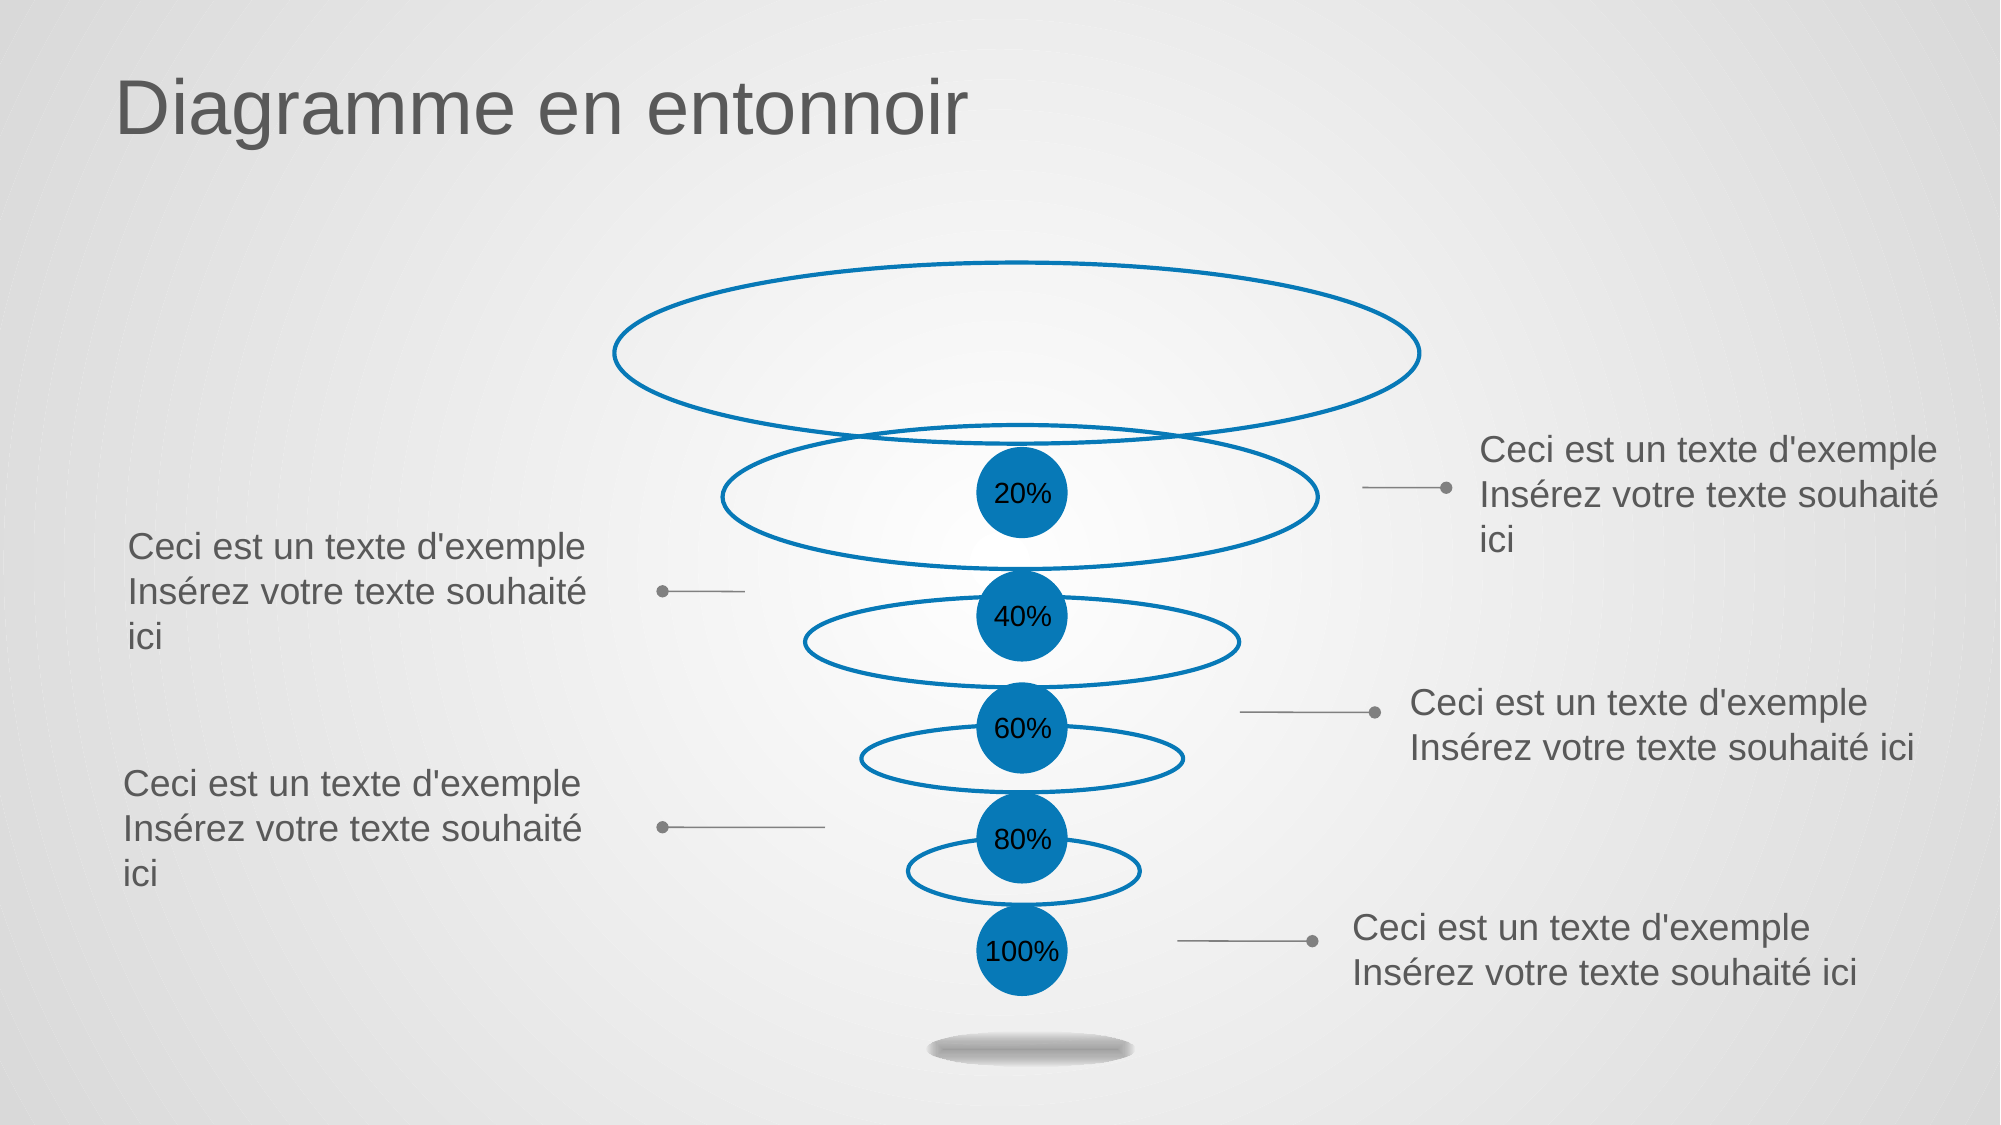

# Diagramme en entonnoir

20%

40%

60%

80%

100%

Ceci est un texte d'exemple
Insérez votre texte souhaité ici
Ceci est un texte d'exemple
Insérez votre texte souhaité ici
Ceci est un texte d'exemple
Insérez votre texte souhaité ici
Ceci est un texte d'exemple
Insérez votre texte souhaité ici
Ceci est un texte d'exemple
Insérez votre texte souhaité ici